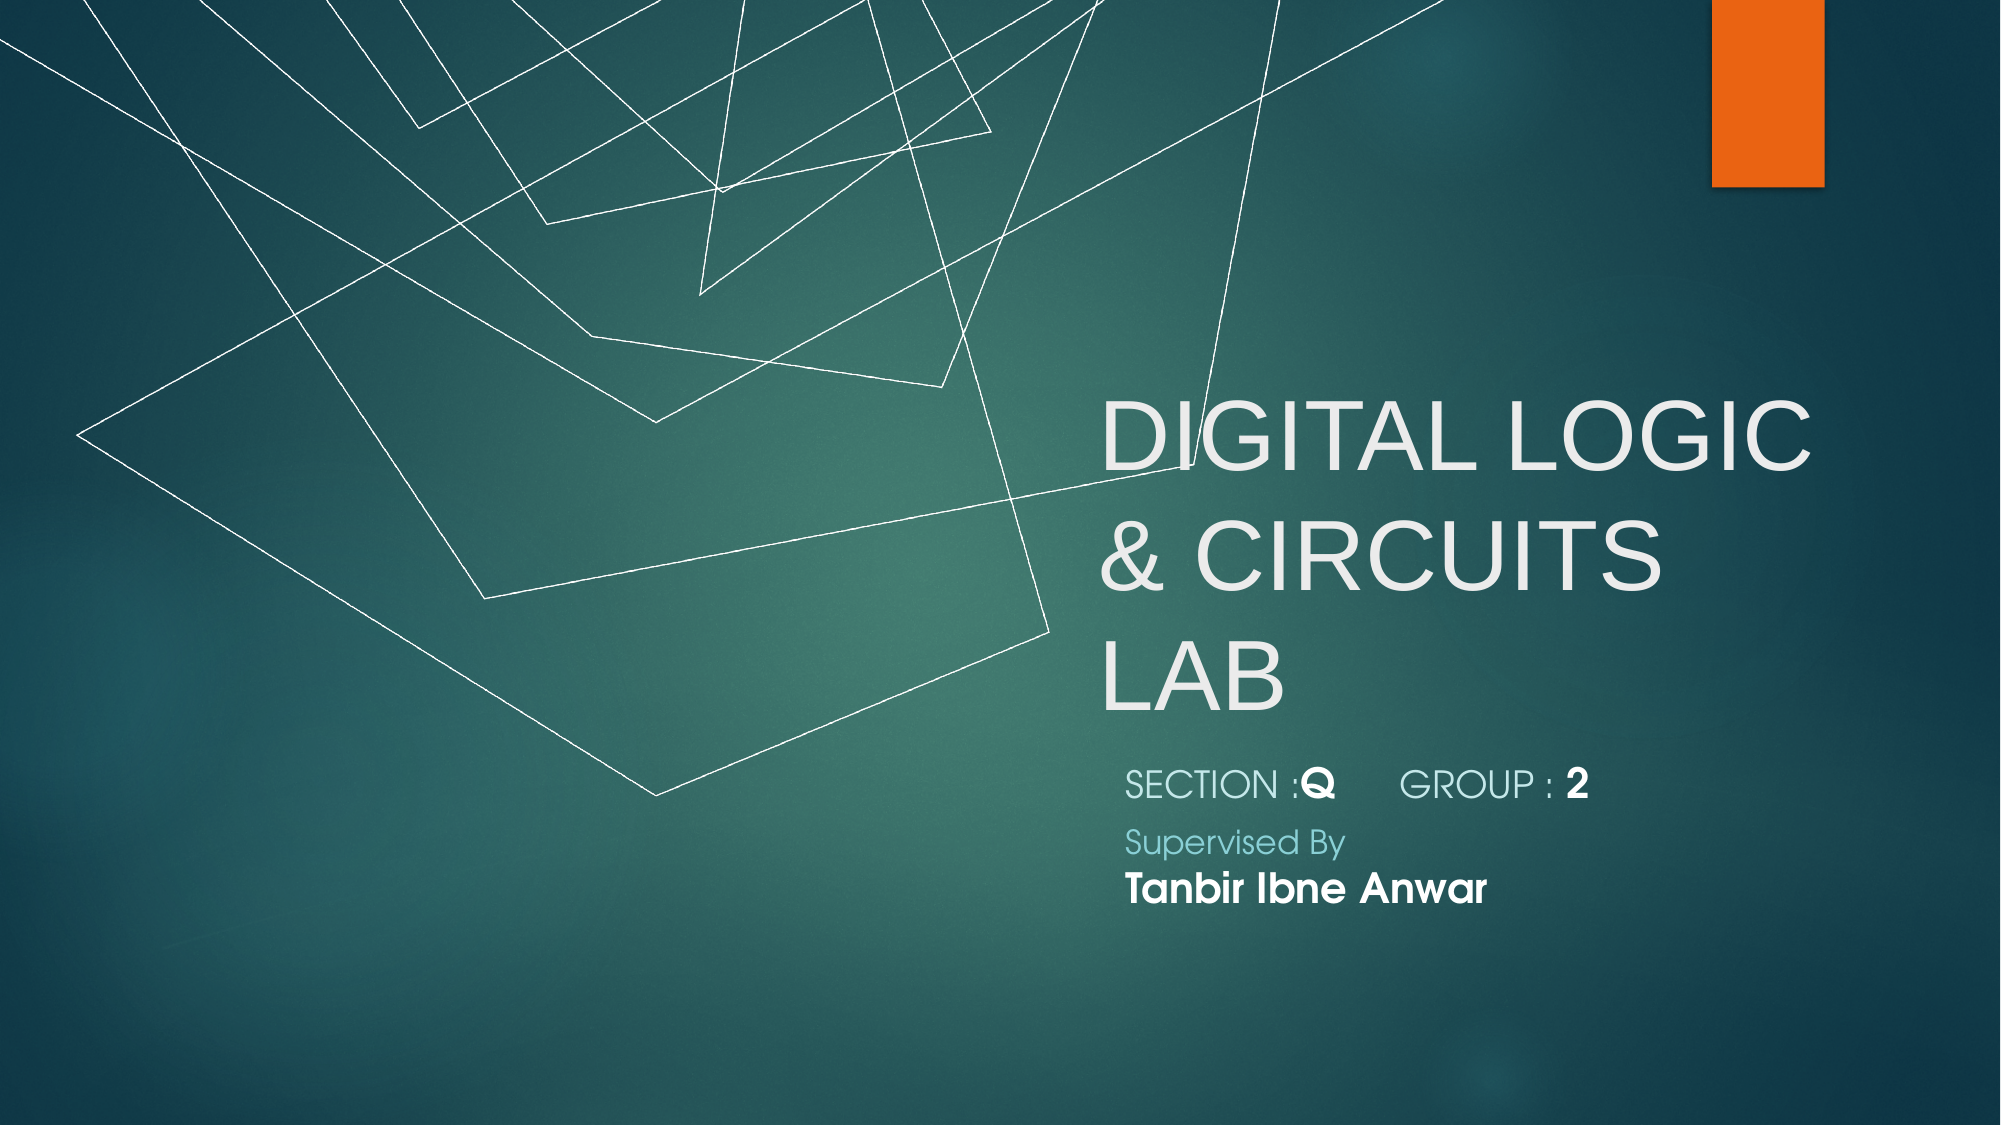

# DIGITAL LOGIC & CIRCUITS LAB
Section :q      Group : 2
Supervised By
Tanbir Ibne Anwar